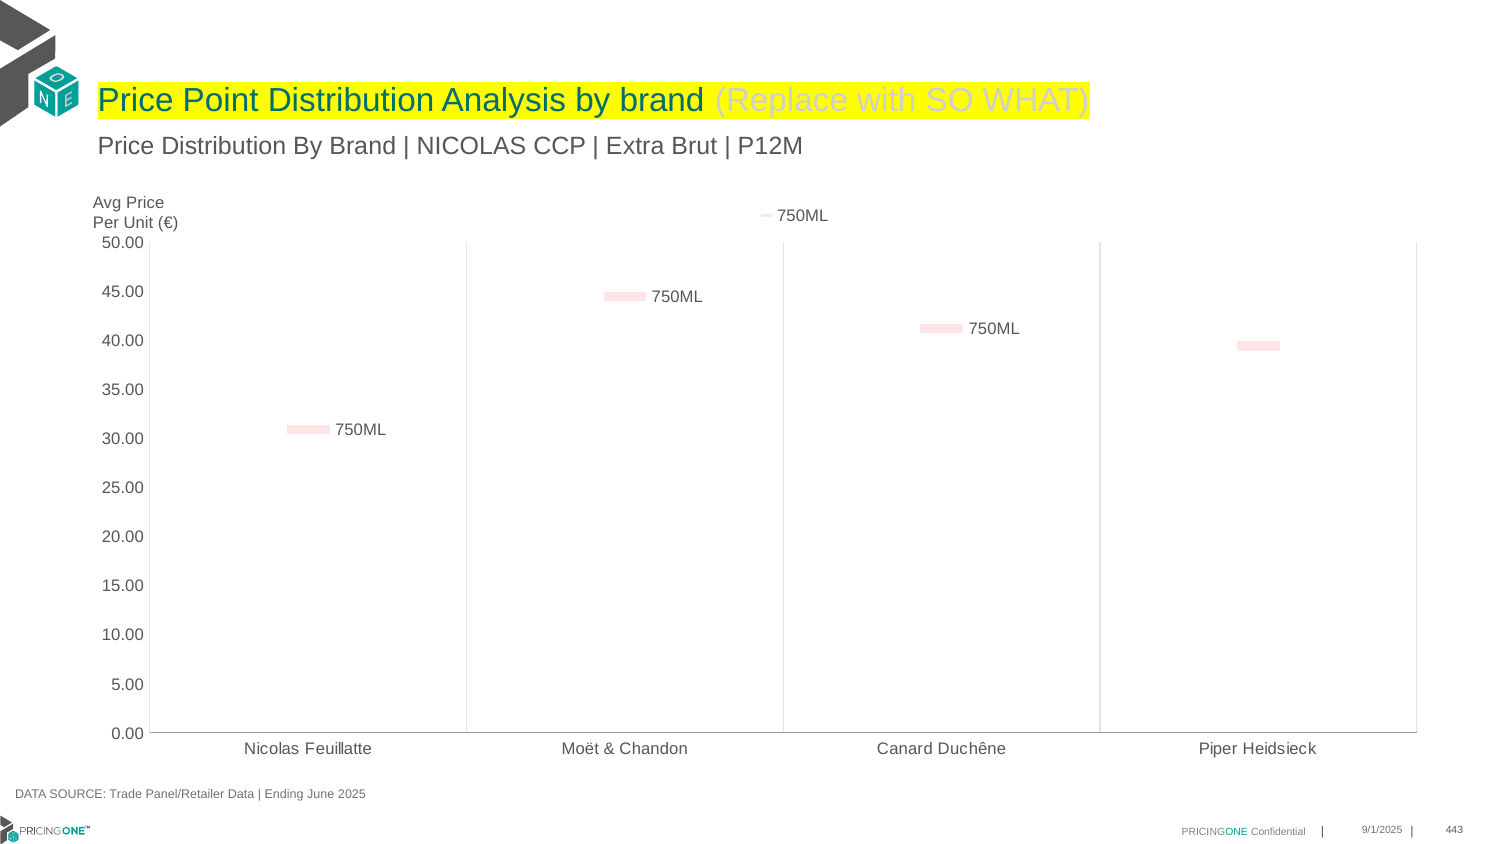

# Price Point Distribution Analysis by brand (Replace with SO WHAT)
Price Distribution By Brand | NICOLAS CCP | Extra Brut | P12M

### Chart

| Category | 750ML |
|---|---|
| Nicolas Feuillatte | 30.879 |
| Moët & Chandon | 44.4362 |
| Canard Duchêne | 41.1739 |
| Piper Heidsieck | 39.381 |
Avg Price
Per Unit (€)
DATA SOURCE: Trade Panel/Retailer Data | Ending June 2025
9/1/2025
443